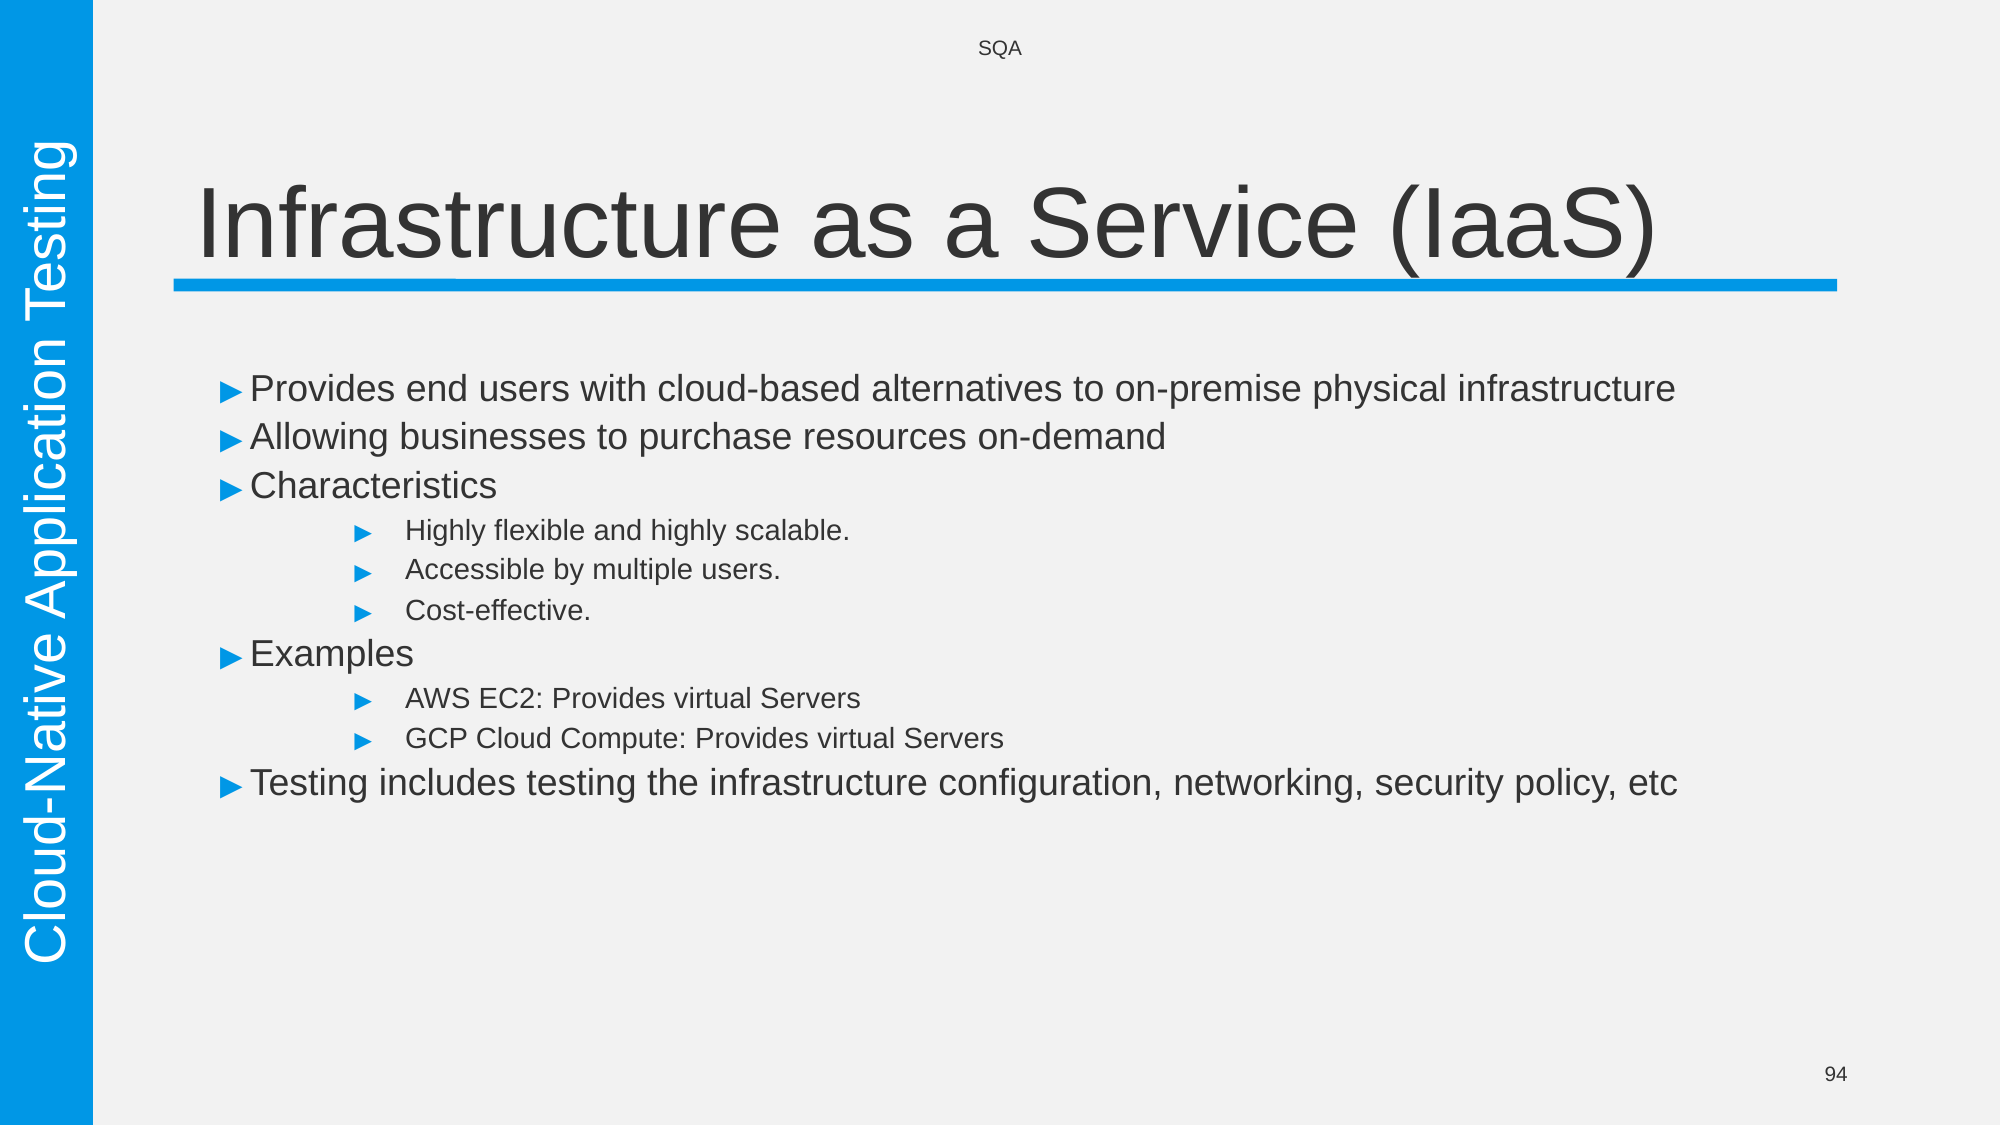

SQA
# Infrastructure as a Service (IaaS)

Provides end users with cloud-based alternatives to on-premise physical infrastructure
Allowing businesses to purchase resources on-demand
Characteristics
Highly flexible and highly scalable.
Accessible by multiple users.
Cost-effective.
Examples
AWS EC2: Provides virtual Servers
GCP Cloud Compute: Provides virtual Servers
Testing includes testing the infrastructure configuration, networking, security policy, etc
Cloud-Native Application Testing
94